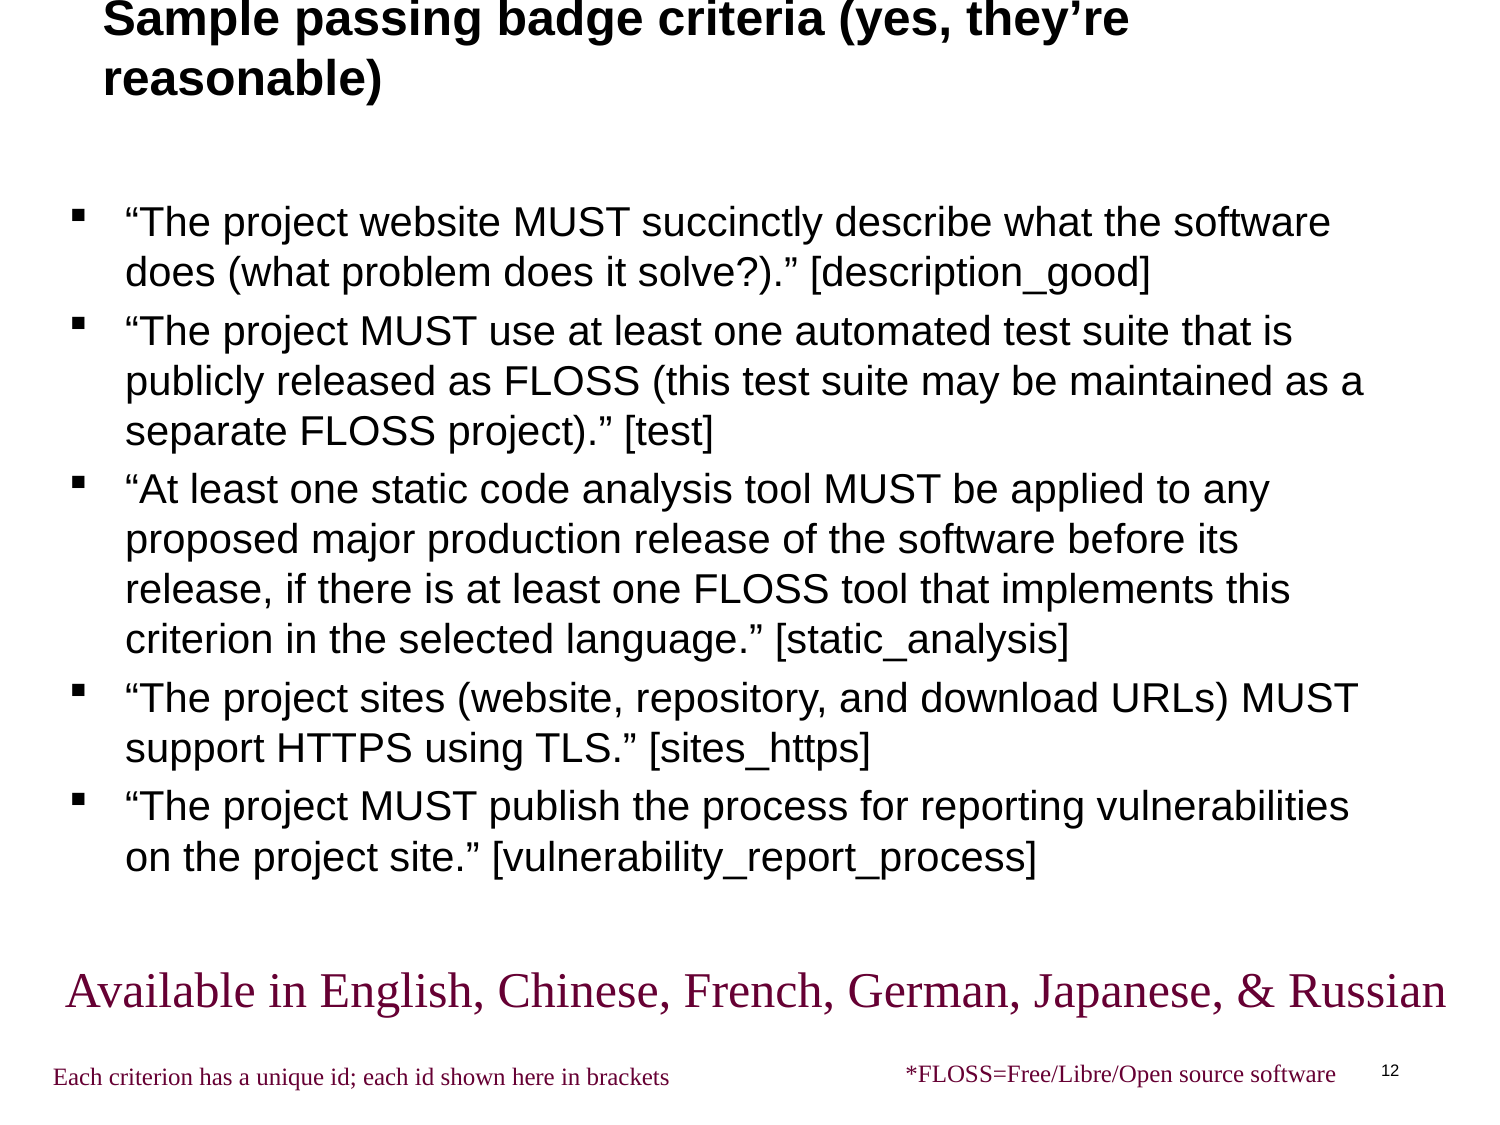

# Sample passing badge criteria (yes, they’re reasonable)
“The project website MUST succinctly describe what the software does (what problem does it solve?).” [description_good]
“The project MUST use at least one automated test suite that is publicly released as FLOSS (this test suite may be maintained as a separate FLOSS project).” [test]
“At least one static code analysis tool MUST be applied to any proposed major production release of the software before its release, if there is at least one FLOSS tool that implements this criterion in the selected language.” [static_analysis]
“The project sites (website, repository, and download URLs) MUST support HTTPS using TLS.” [sites_https]
“The project MUST publish the process for reporting vulnerabilities on the project site.” [vulnerability_report_process]
Available in English, Chinese, French, German, Japanese, & Russian
12
*FLOSS=Free/Libre/Open source software
Each criterion has a unique id; each id shown here in brackets